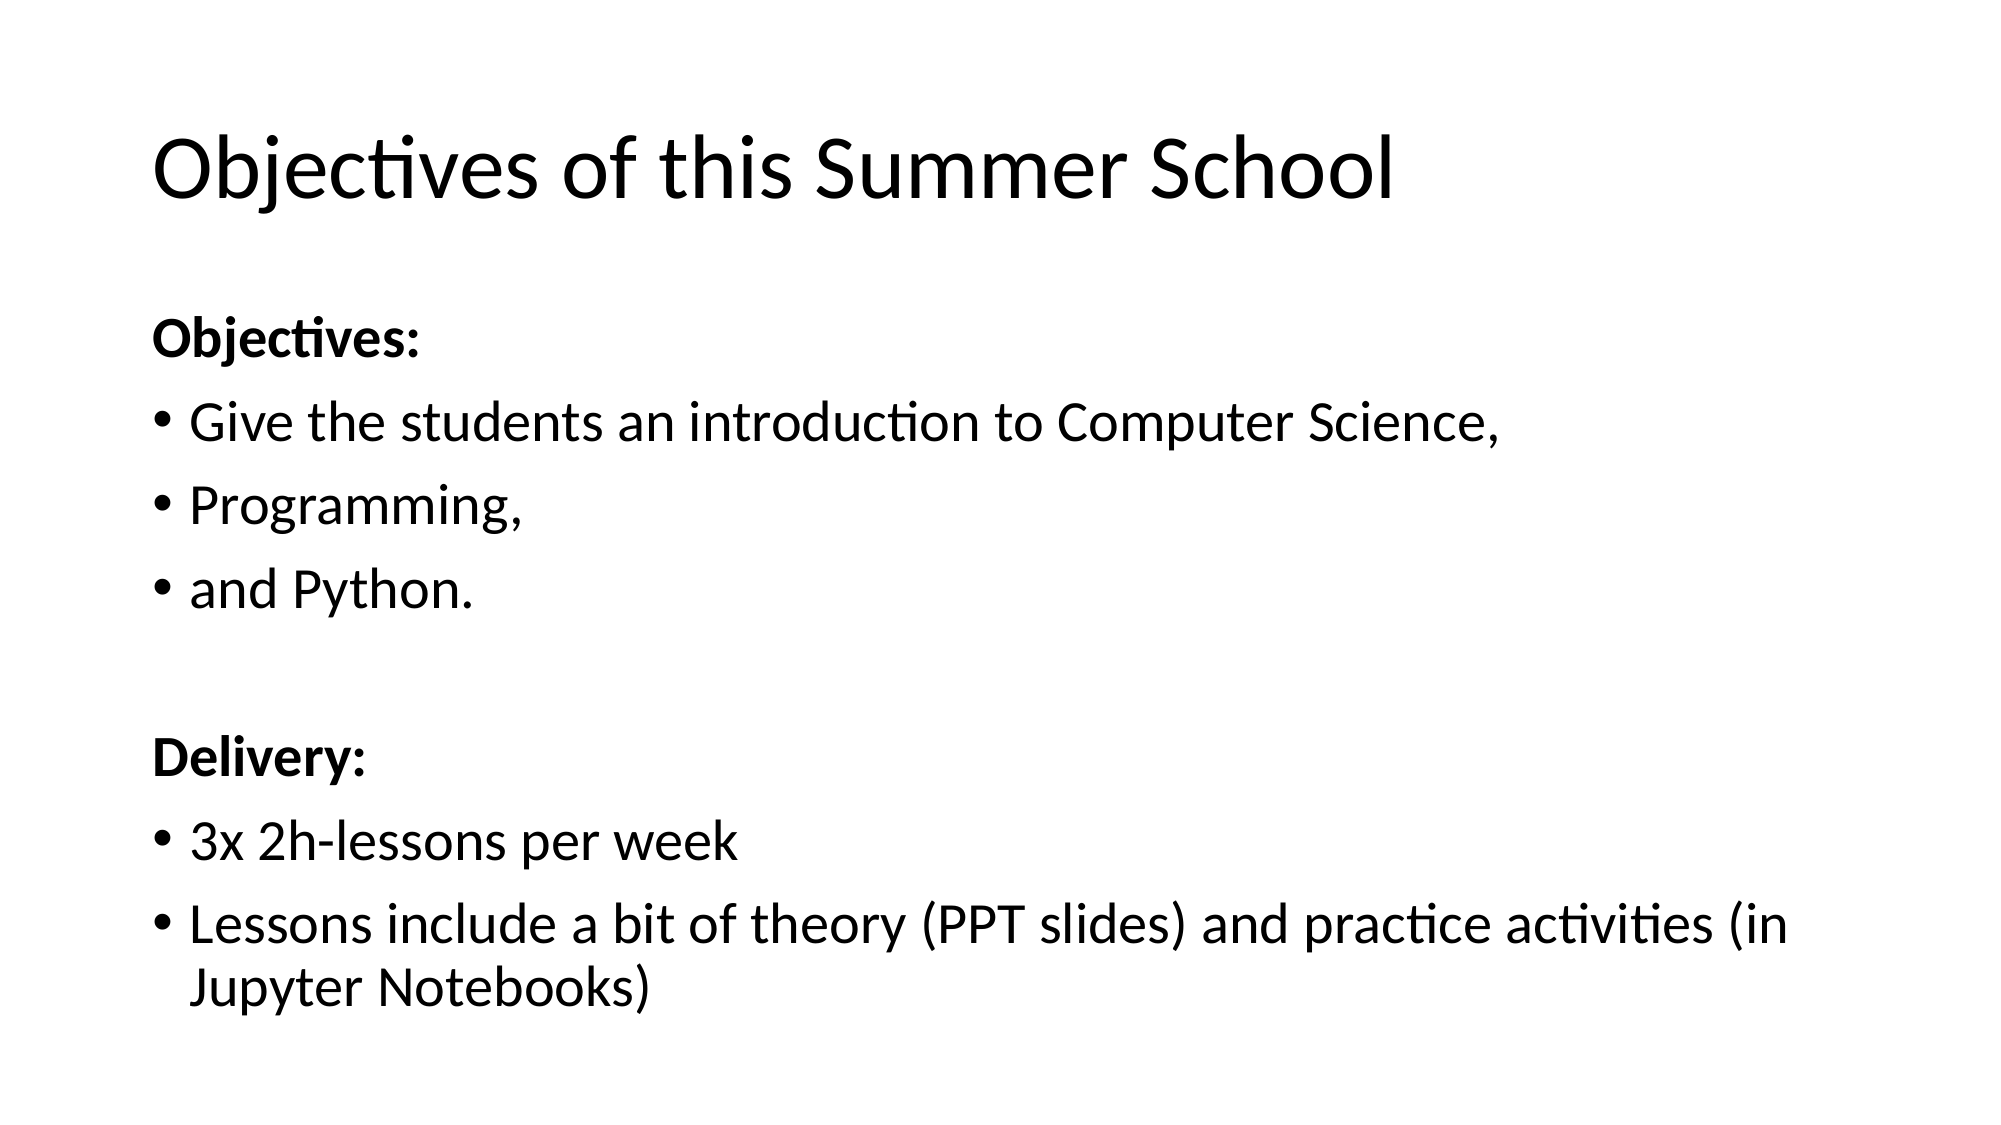

# Objectives of this Summer School
Objectives:
Give the students an introduction to Computer Science,
Programming,
and Python.

Delivery:
3x 2h-lessons per week
Lessons include a bit of theory (PPT slides) and practice activities (in Jupyter Notebooks)